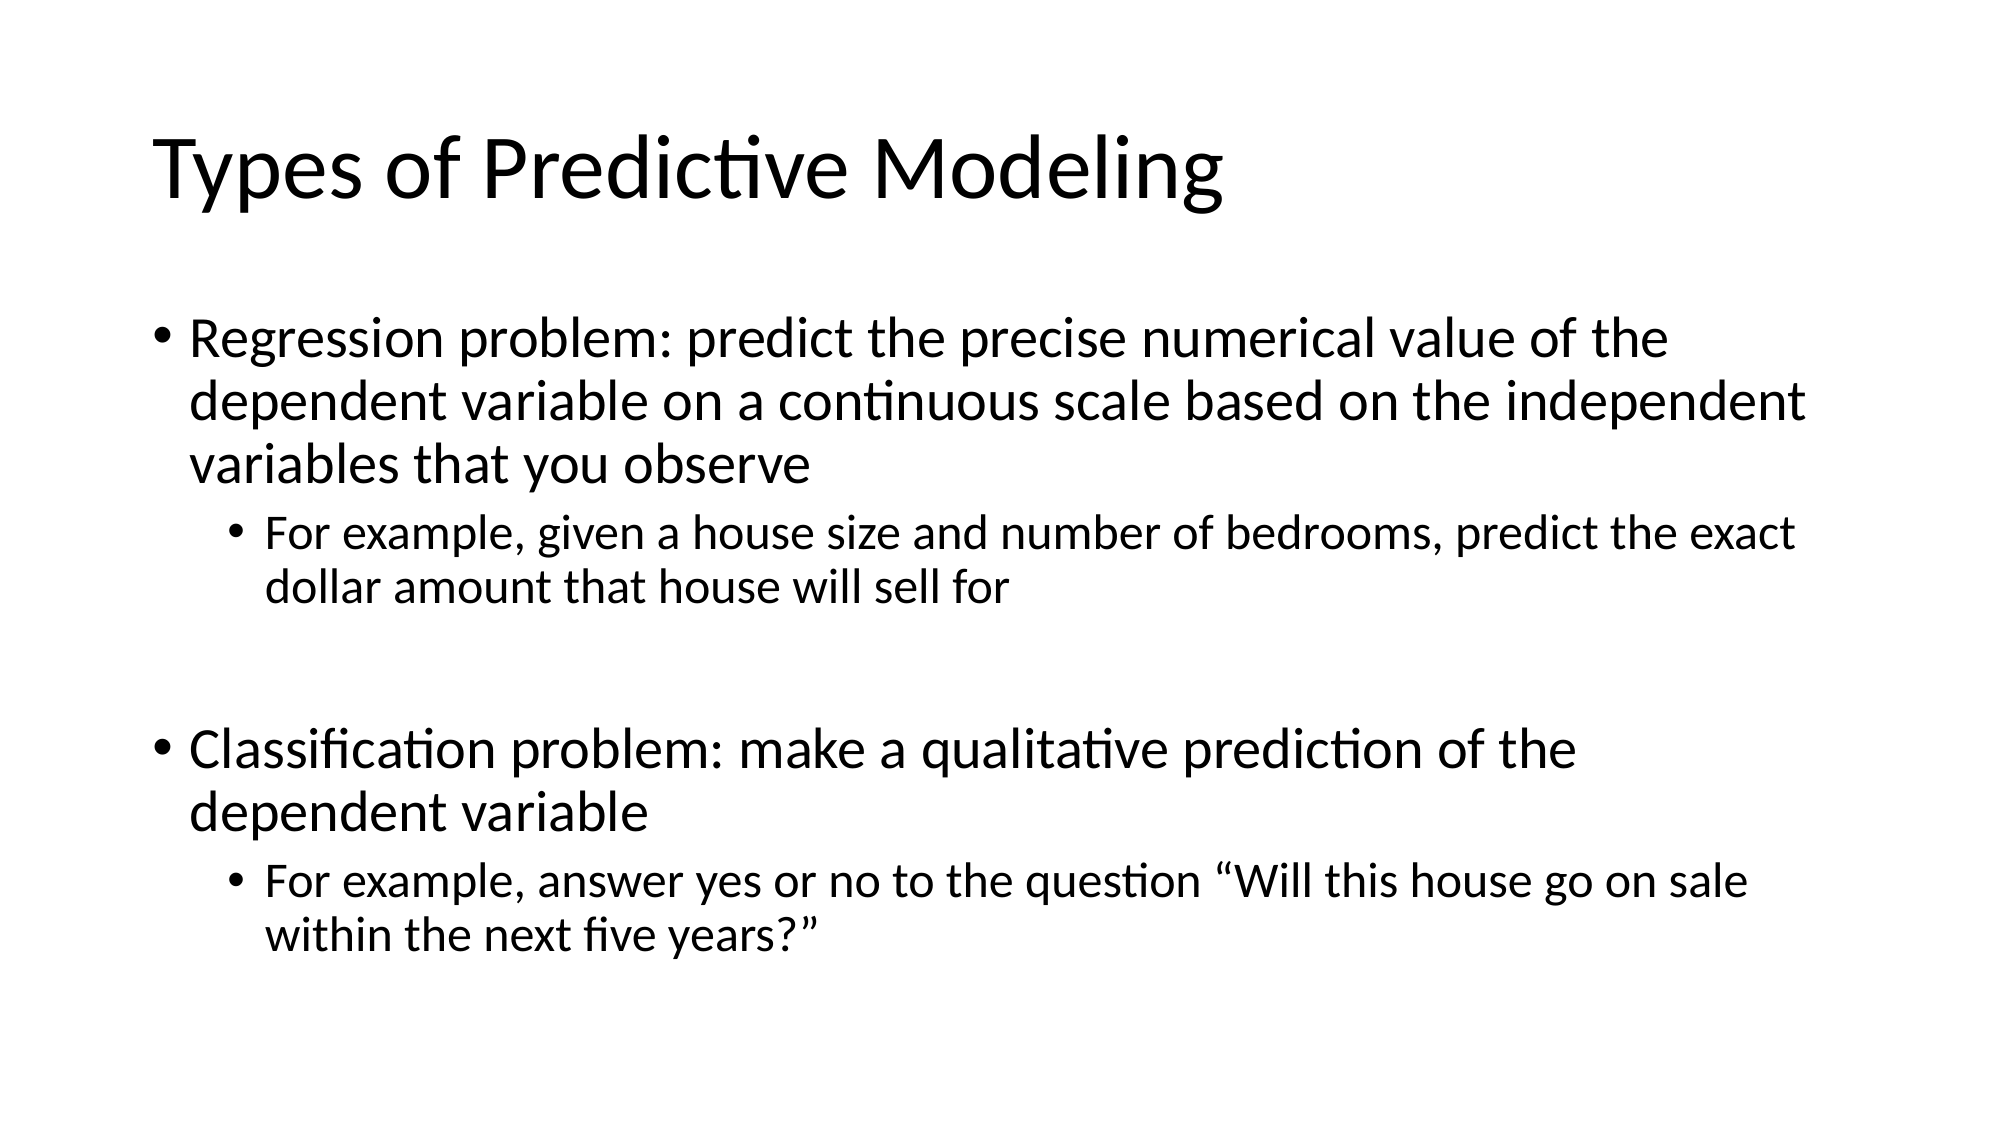

# Types of Predictive Modeling
Regression problem: predict the precise numerical value of the dependent variable on a continuous scale based on the independent variables that you observe
For example, given a house size and number of bedrooms, predict the exact dollar amount that house will sell for

Classification problem: make a qualitative prediction of the dependent variable
For example, answer yes or no to the question “Will this house go on sale within the next five years?”